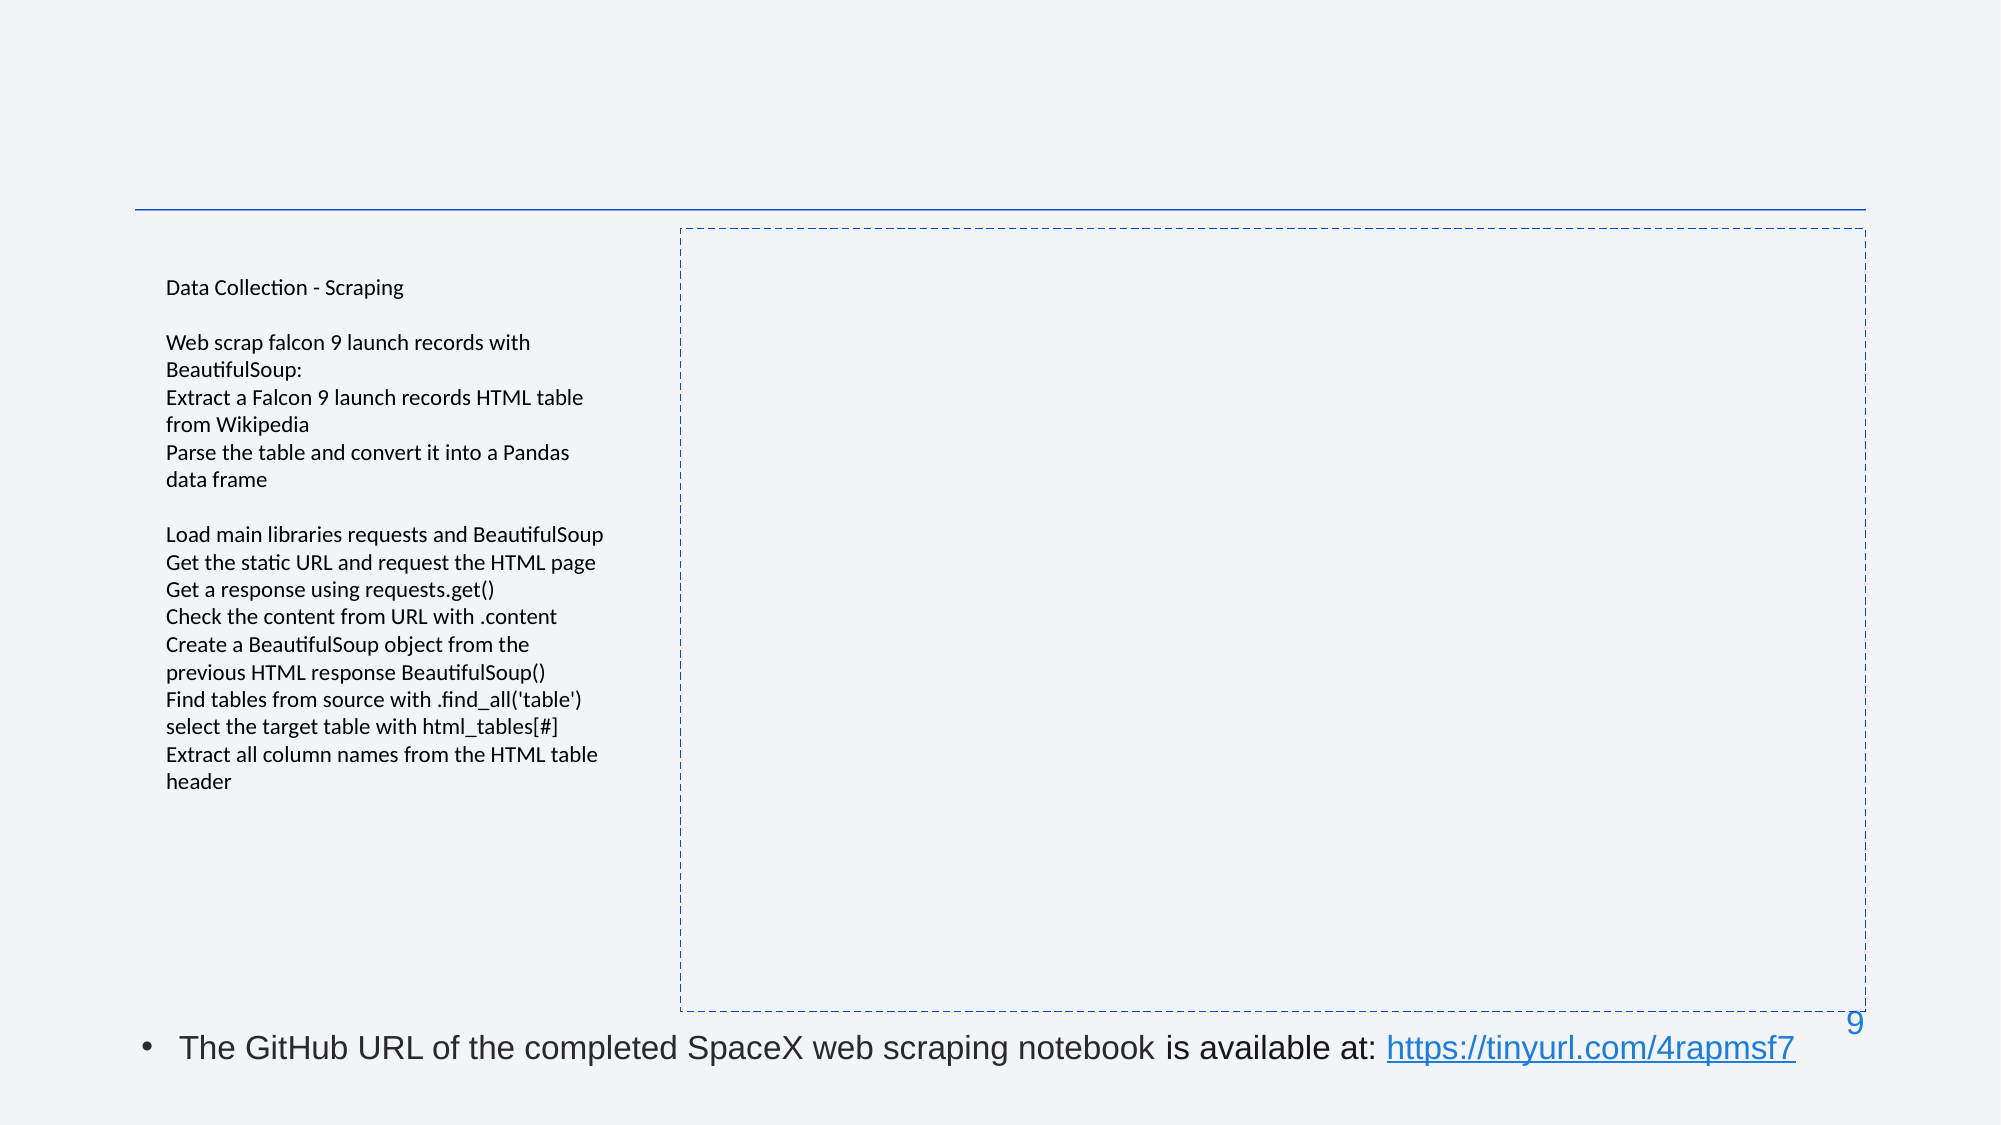

Data Collection - Scraping

Web scrap falcon 9 launch records with BeautifulSoup:
Extract a Falcon 9 launch records HTML table from Wikipedia
Parse the table and convert it into a Pandas data frame

Load main libraries requests and BeautifulSoup
Get the static URL and request the HTML page
Get a response using requests.get()
Check the content from URL with .content
Create a BeautifulSoup object from the previous HTML response BeautifulSoup()
Find tables from source with .find_all('table')
select the target table with html_tables[#]
Extract all column names from the HTML table header
9
The GitHub URL of the completed SpaceX web scraping notebook is available at: https://tinyurl.com/4rapmsf7